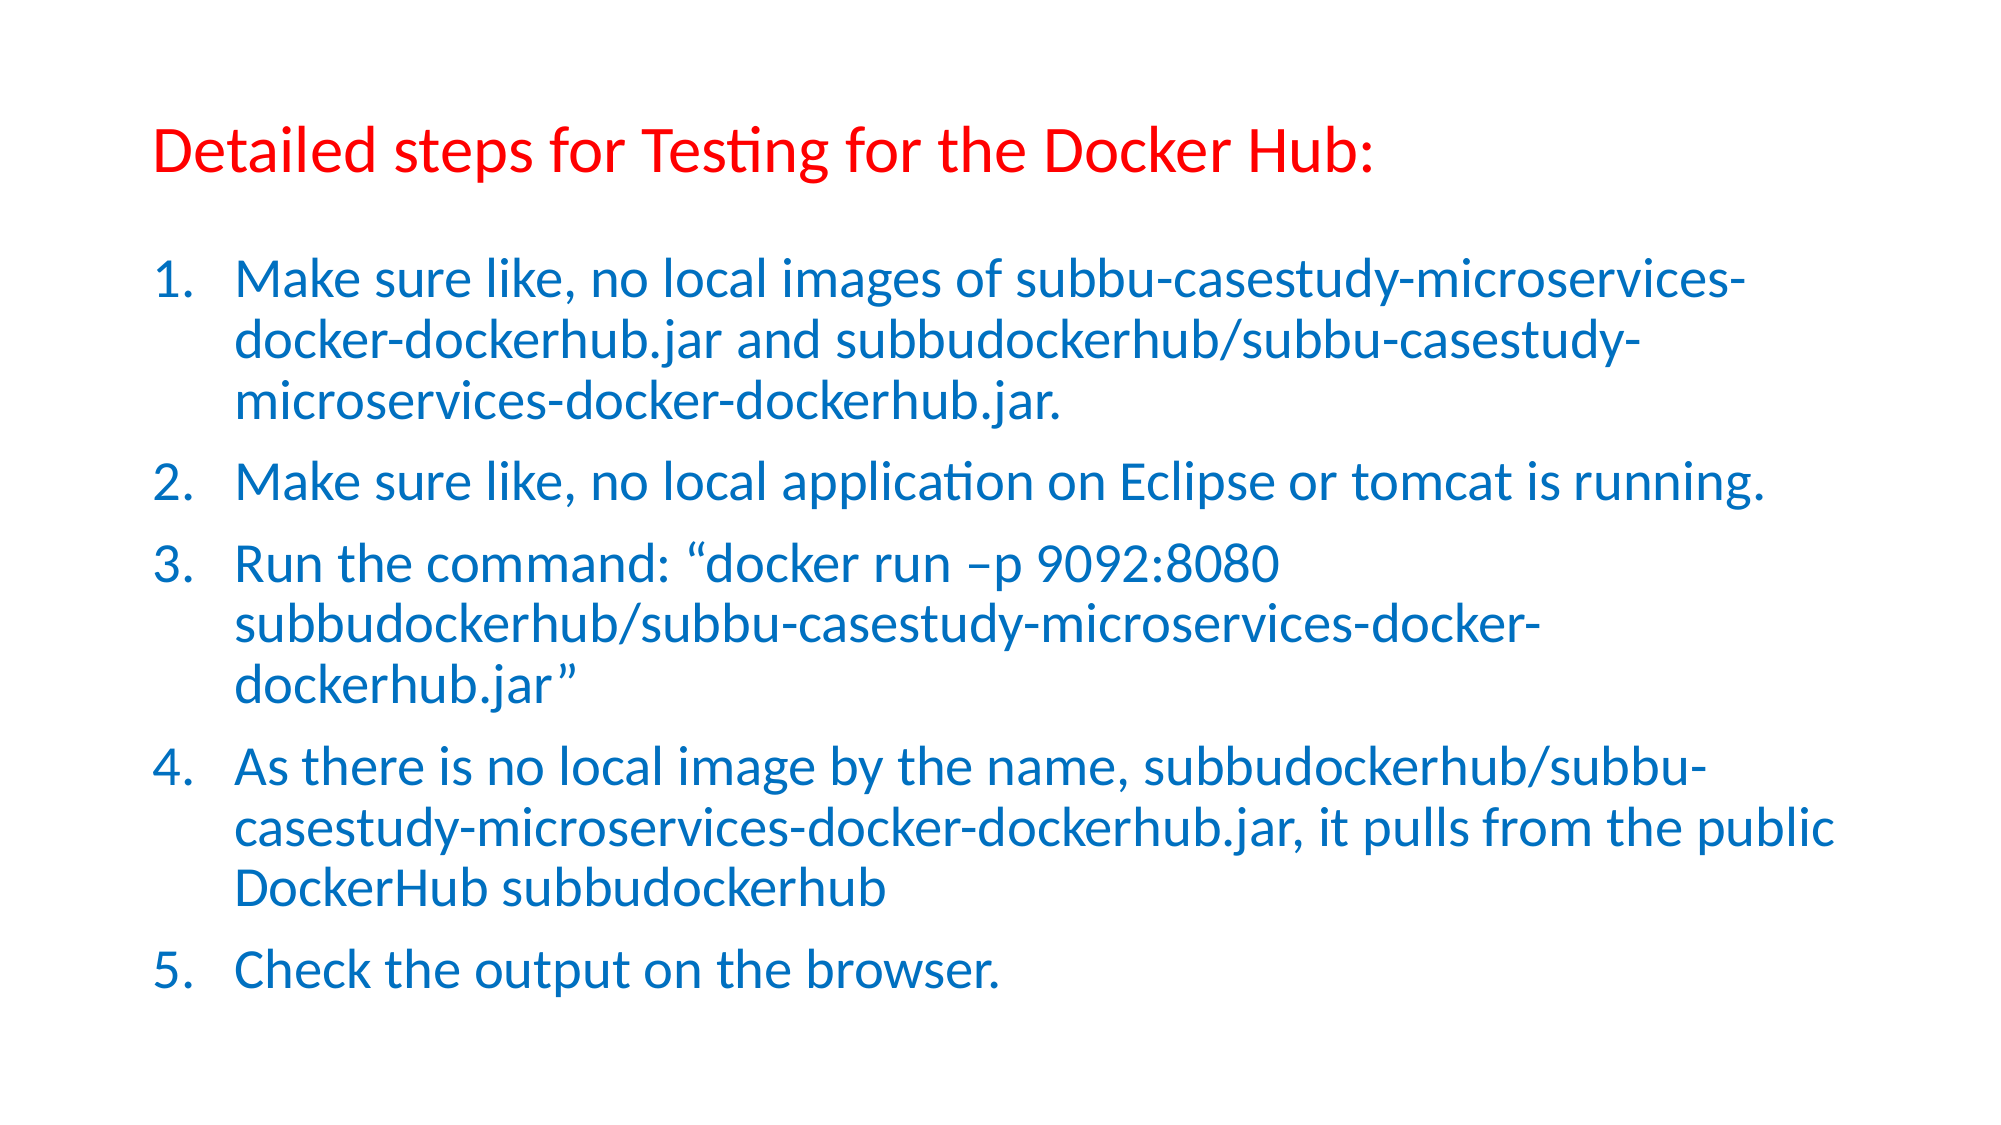

# Detailed steps for Testing for the Docker Hub:
Make sure like, no local images of subbu-casestudy-microservices-docker-dockerhub.jar and subbudockerhub/subbu-casestudy-microservices-docker-dockerhub.jar.
Make sure like, no local application on Eclipse or tomcat is running.
Run the command: “docker run –p 9092:8080 subbudockerhub/subbu-casestudy-microservices-docker-dockerhub.jar”
As there is no local image by the name, subbudockerhub/subbu-casestudy-microservices-docker-dockerhub.jar, it pulls from the public DockerHub subbudockerhub
Check the output on the browser.